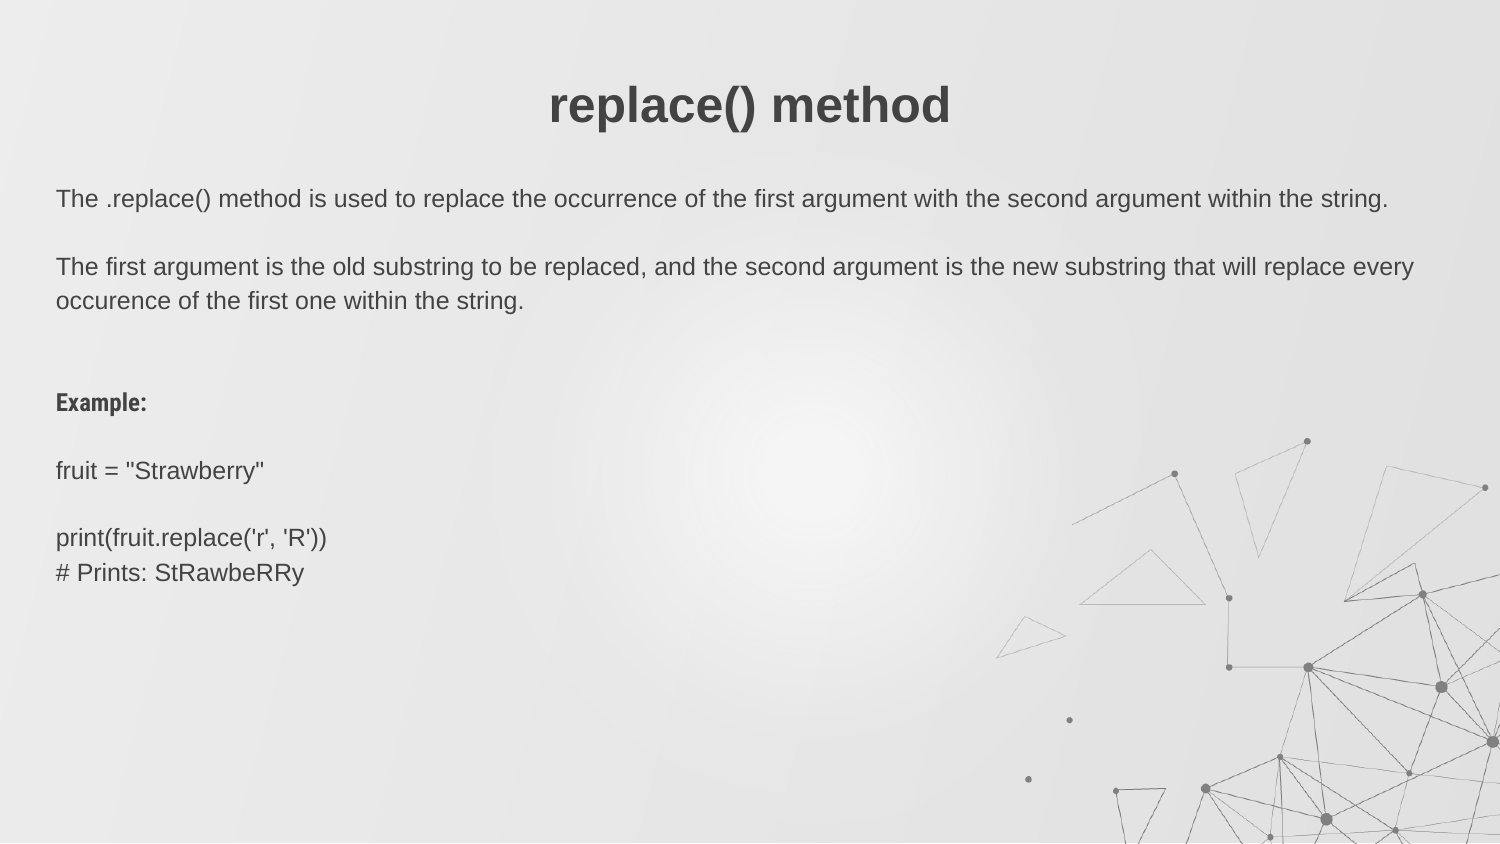

# replace() method
The .replace() method is used to replace the occurrence of the first argument with the second argument within the string.
The first argument is the old substring to be replaced, and the second argument is the new substring that will replace every occurence of the first one within the string.
Example:
fruit = "Strawberry"
print(fruit.replace('r', 'R'))
# Prints: StRawbeRRy